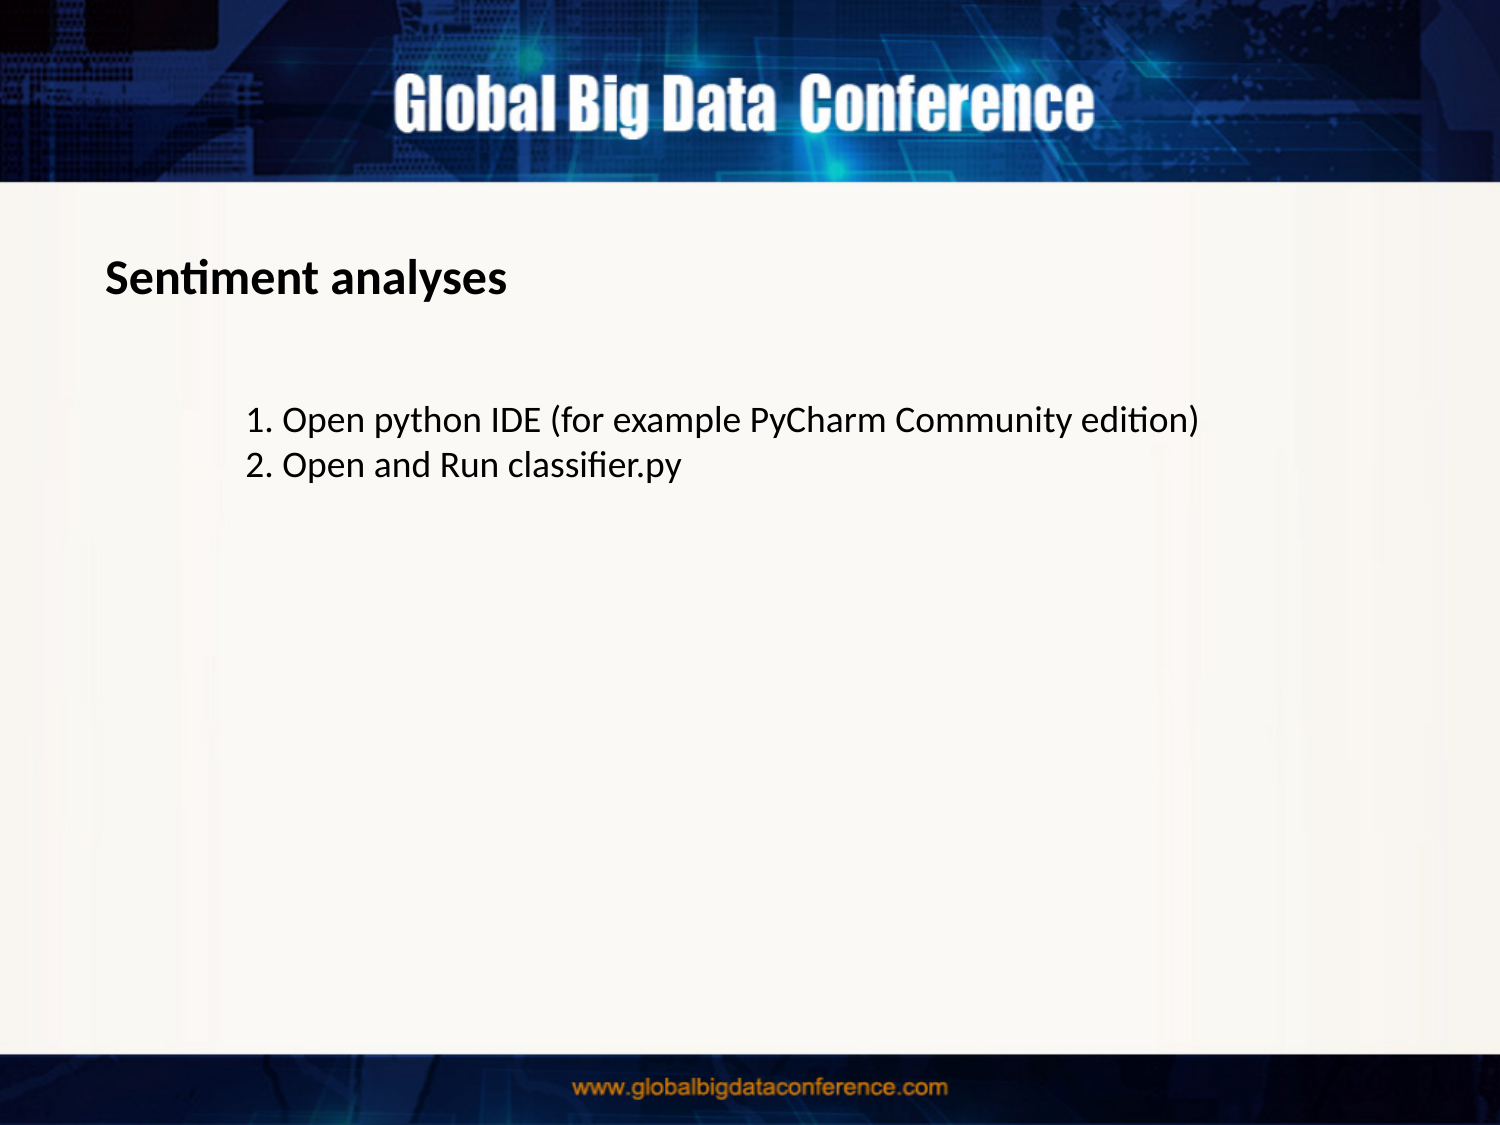

Sentiment analyses
1. Open python IDE (for example PyCharm Community edition)
2. Open and Run classifier.py